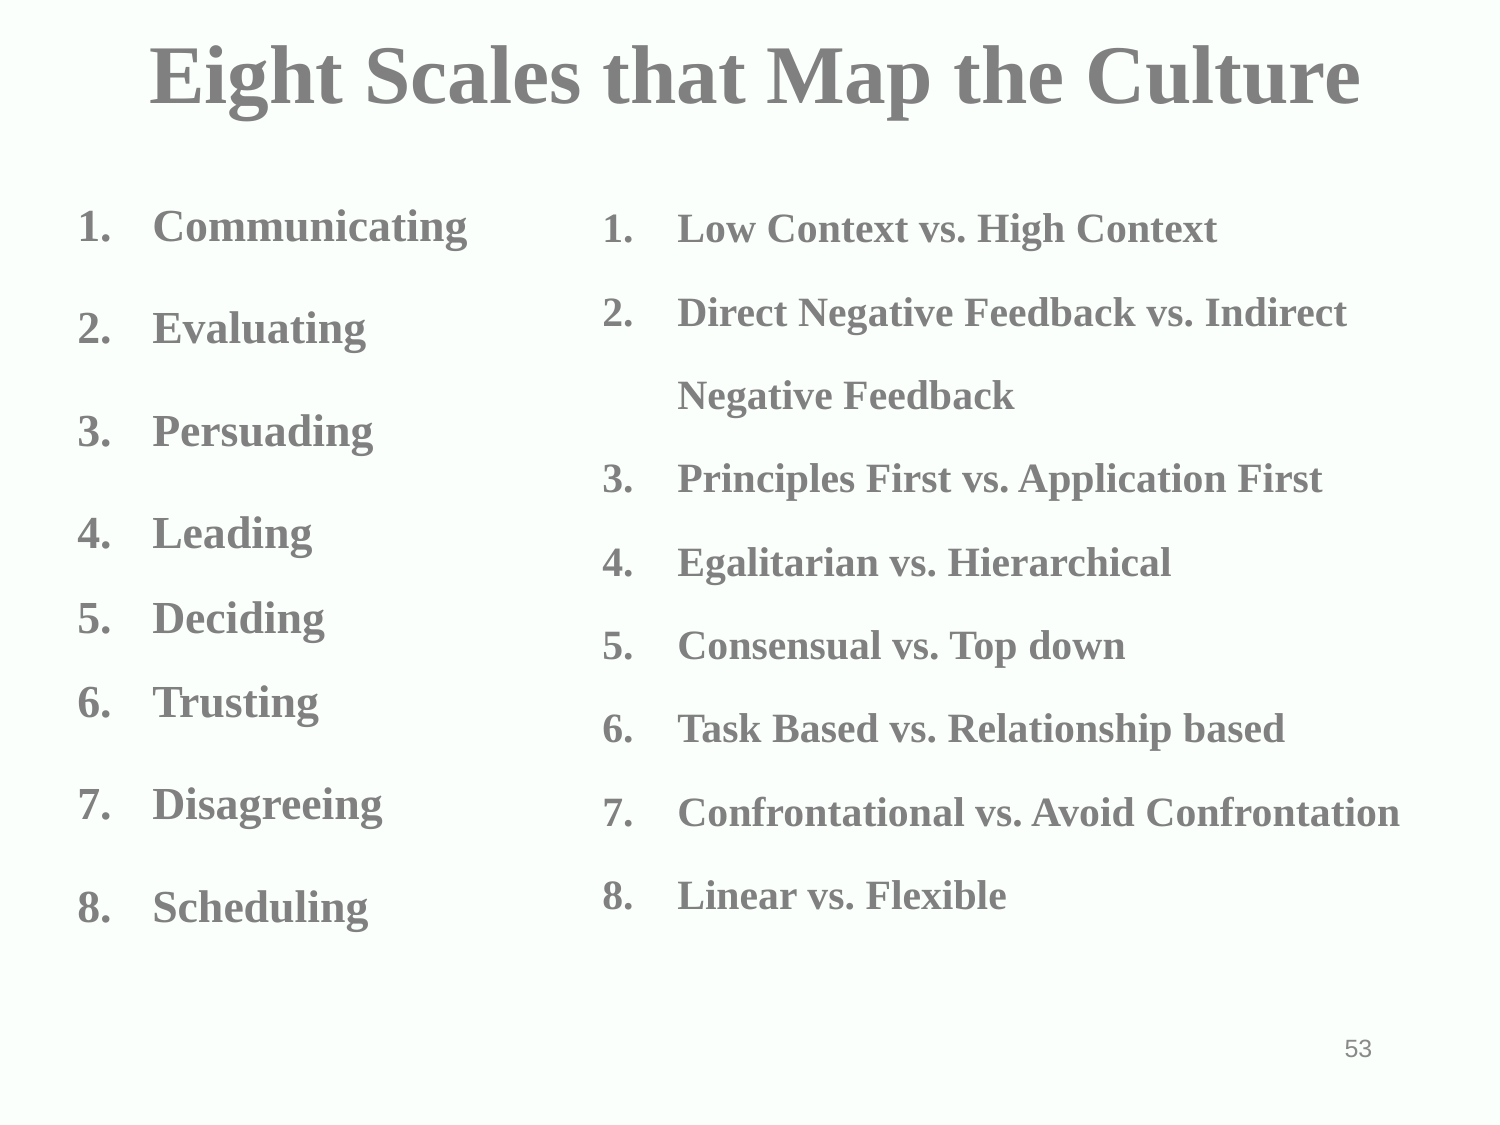

Eight Scales that Map the Culture

Low Context vs. High Context
Direct Negative Feedback vs. Indirect Negative Feedback
Principles First vs. Application First
Egalitarian vs. Hierarchical
Consensual vs. Top down
Task Based vs. Relationship based
Confrontational vs. Avoid Confrontation
Linear vs. Flexible

Communicating
Evaluating
Persuading
Leading
Deciding
Trusting
Disagreeing
Scheduling

53